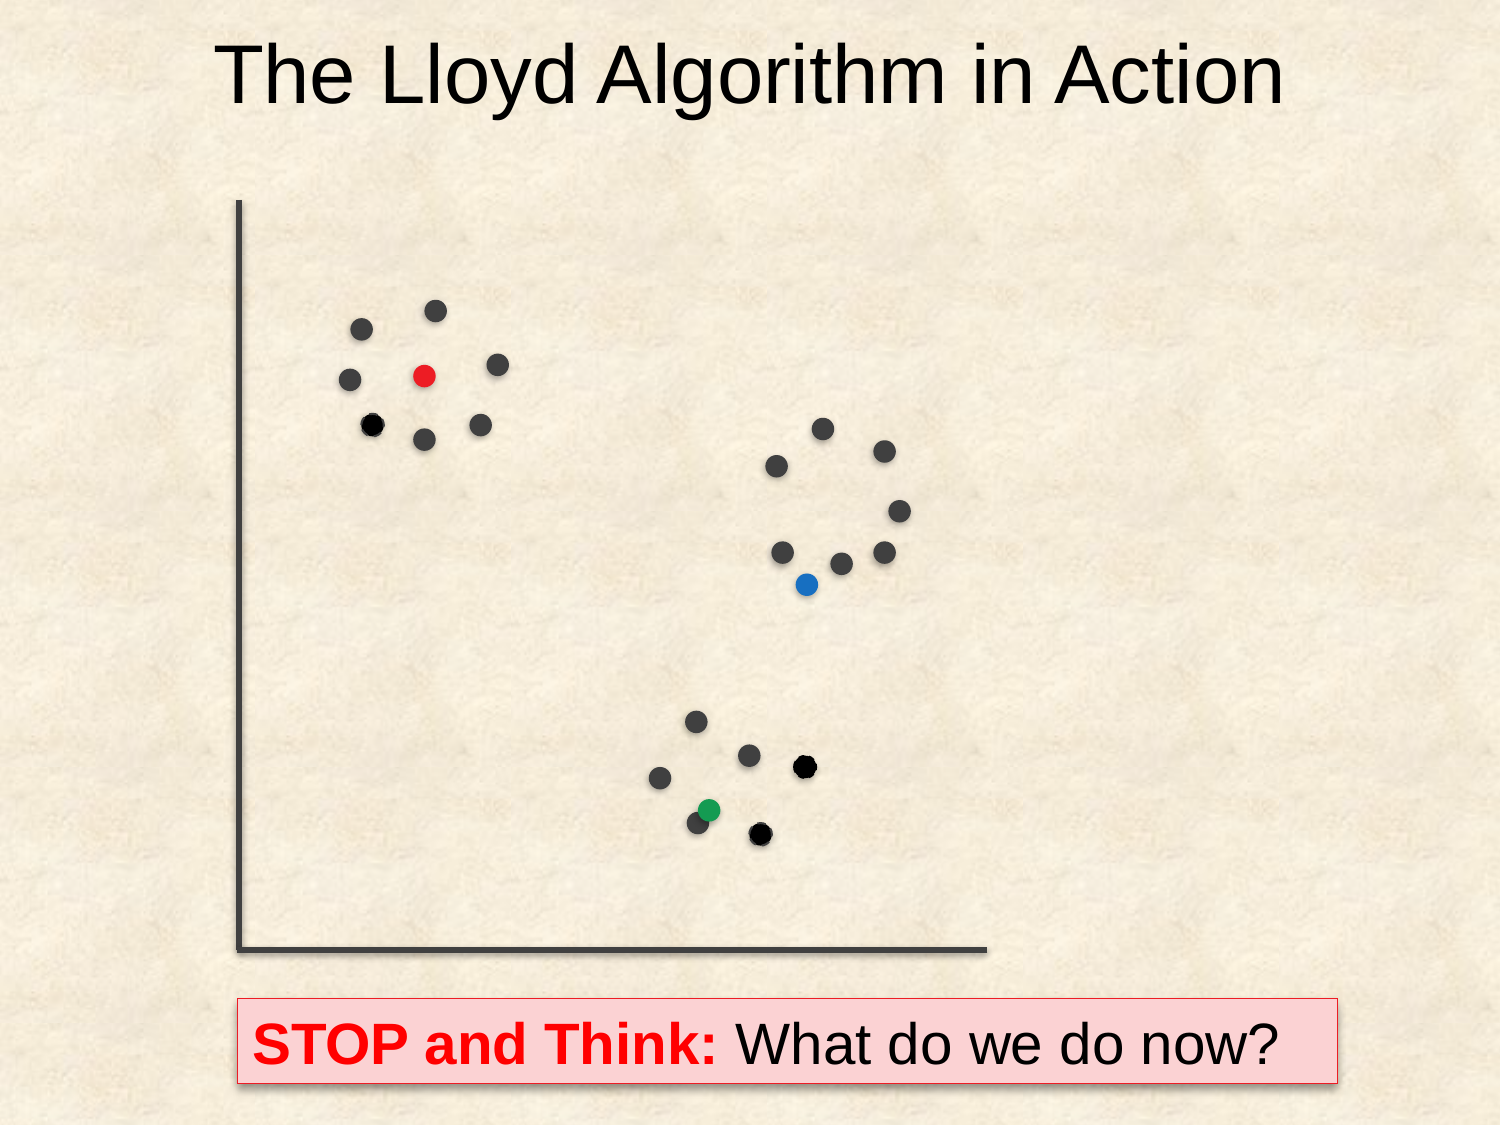

The Lloyd Algorithm in Action

STOP and Think: What do we do now?